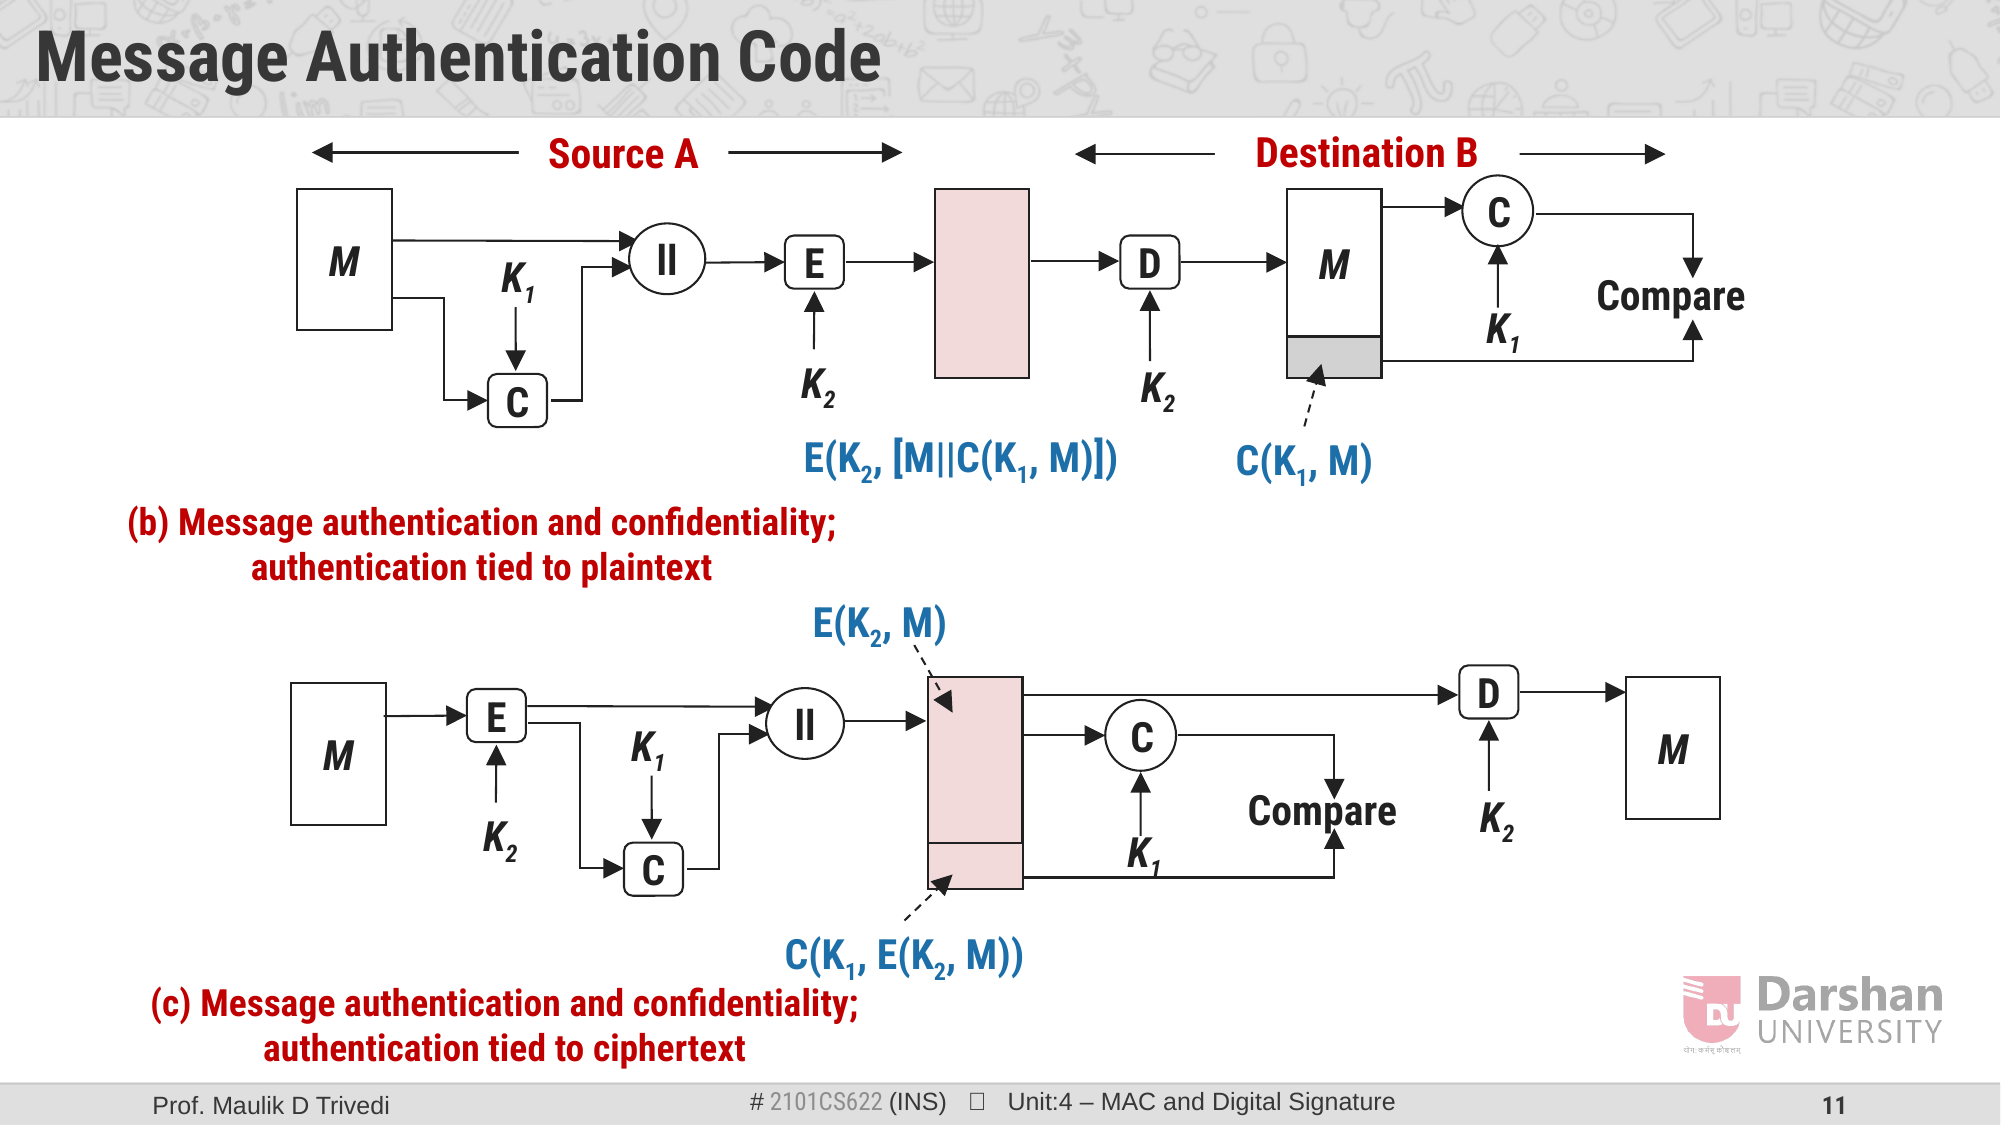

# Message Authentication Code
Destination B
Source A
C
M

M

ll
E
D
K1
Compare

   K2
K1

 K2
C(K1, M)
C
E(K2, [M||C(K1, M)])
(b) Message authentication and confidentiality;
authentication tied to plaintext
E(K2, M)
D

M
M
ll
E
C
K1

   K2
Compare
 K2
K1

C
C(K1, E(K2, M))
(c) Message authentication and confidentiality;
authentication tied to ciphertext